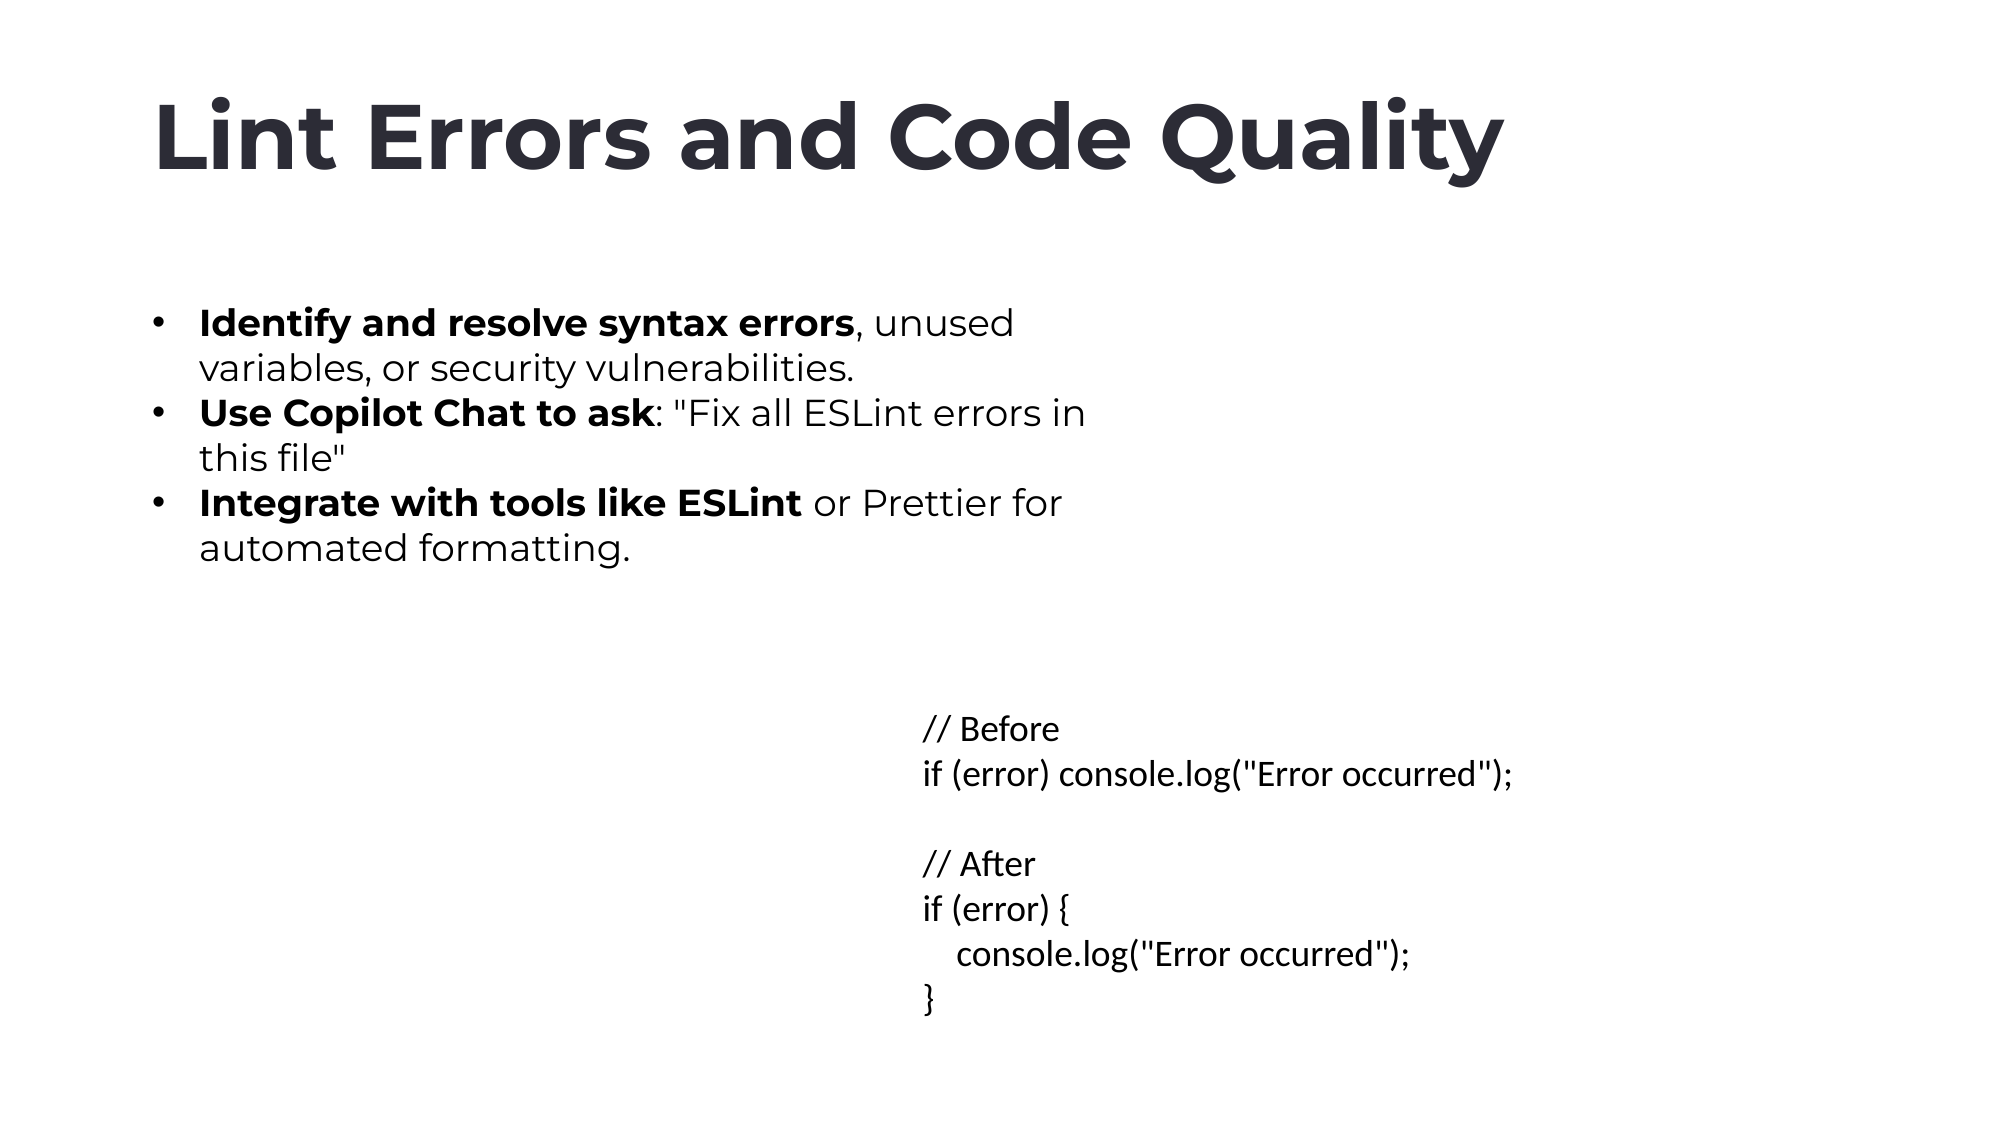

# Lint Errors and Code Quality
Identify and resolve syntax errors, unused variables, or security vulnerabilities.
Use Copilot Chat to ask: "Fix all ESLint errors in this file"
Integrate with tools like ESLint or Prettier for automated formatting.
// Before
if (error) console.log("Error occurred");

// After
if (error) {
    console.log("Error occurred");
}